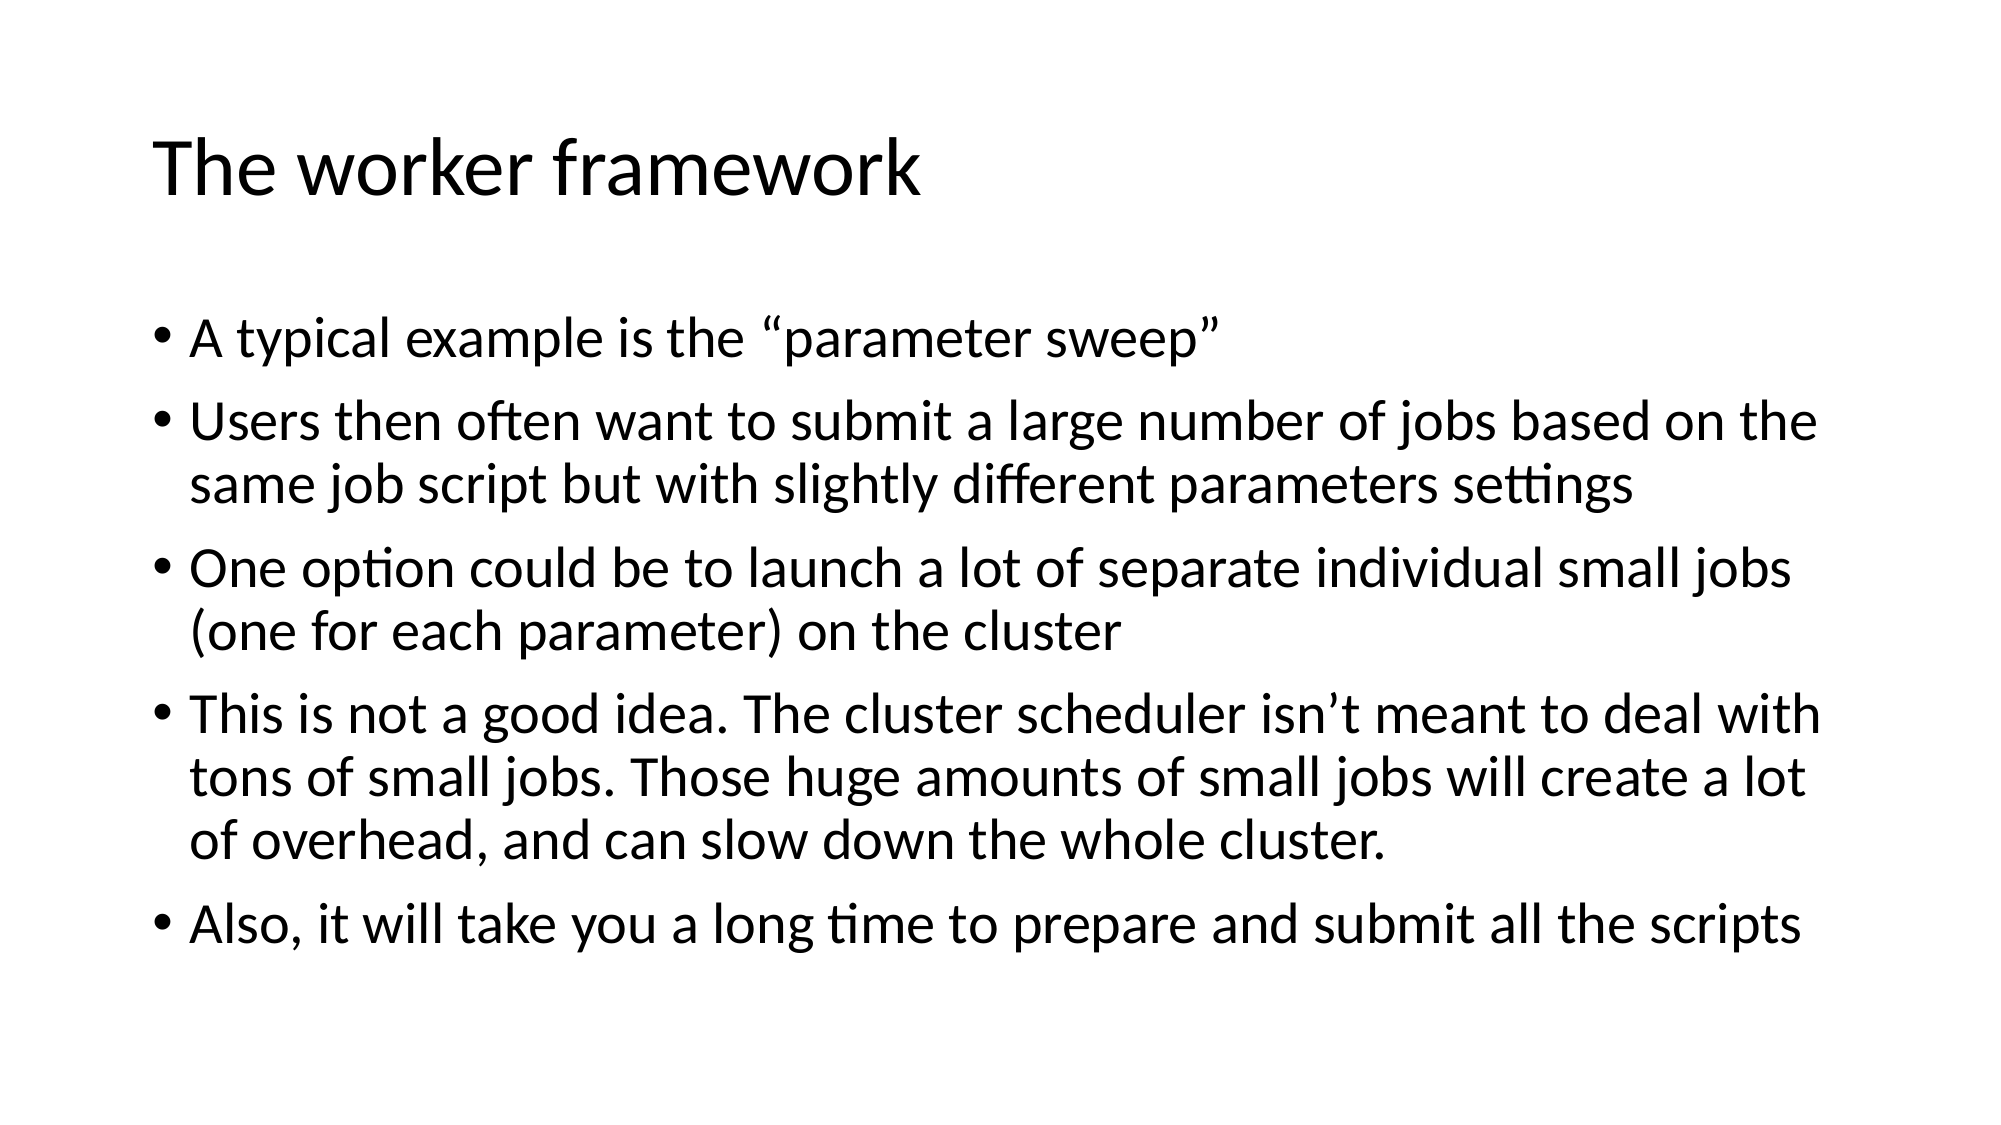

# The worker framework
A typical example is the “parameter sweep”
Users then often want to submit a large number of jobs based on the same job script but with slightly different parameters settings
One option could be to launch a lot of separate individual small jobs (one for each parameter) on the cluster
This is not a good idea. The cluster scheduler isn’t meant to deal with tons of small jobs. Those huge amounts of small jobs will create a lot of overhead, and can slow down the whole cluster.
Also, it will take you a long time to prepare and submit all the scripts